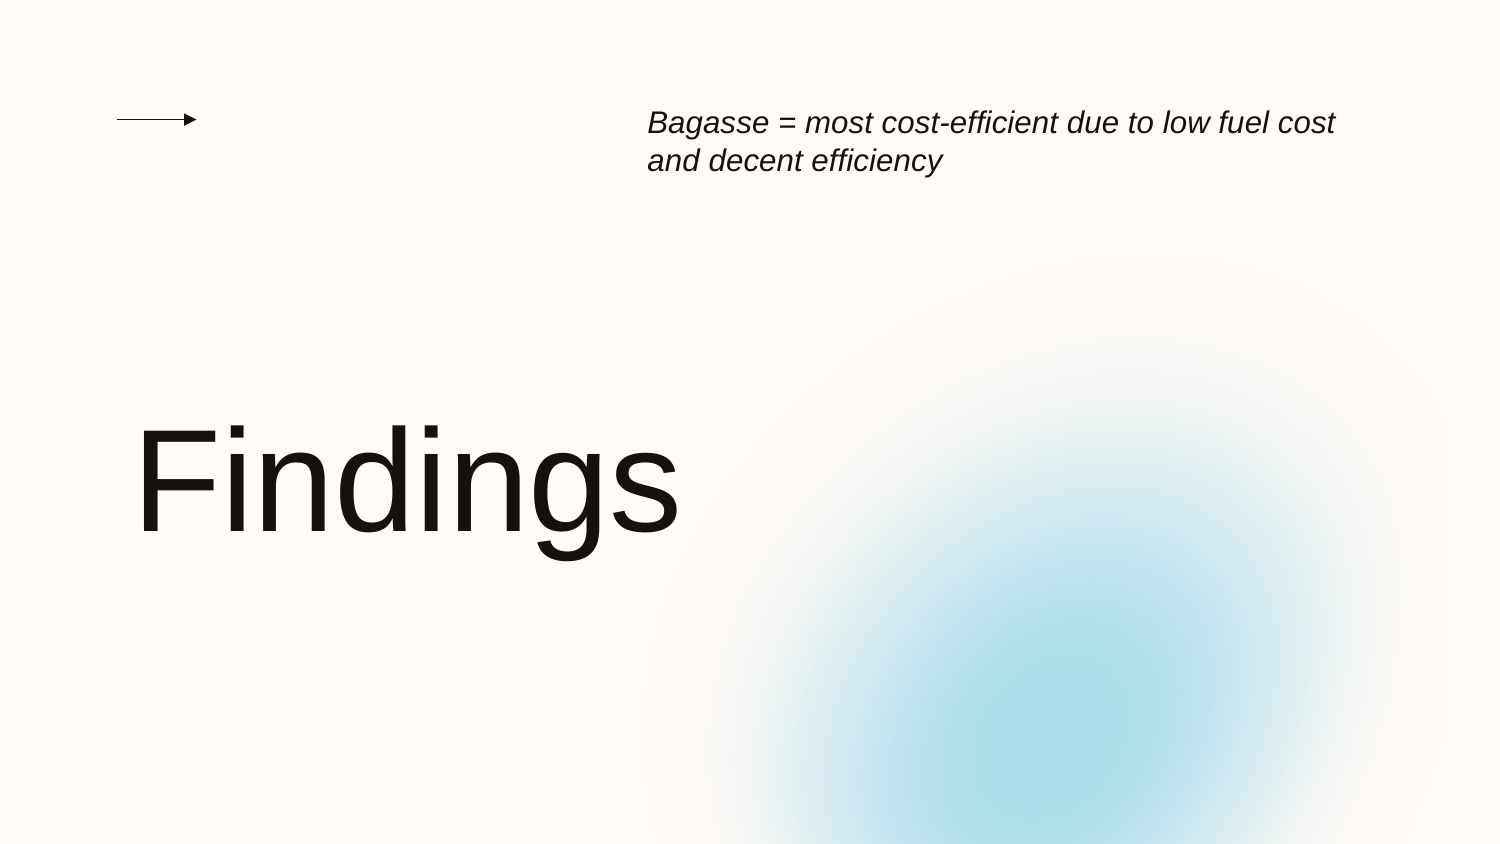

Bagasse = most cost-efficient due to low fuel cost and decent efficiency

# Findings